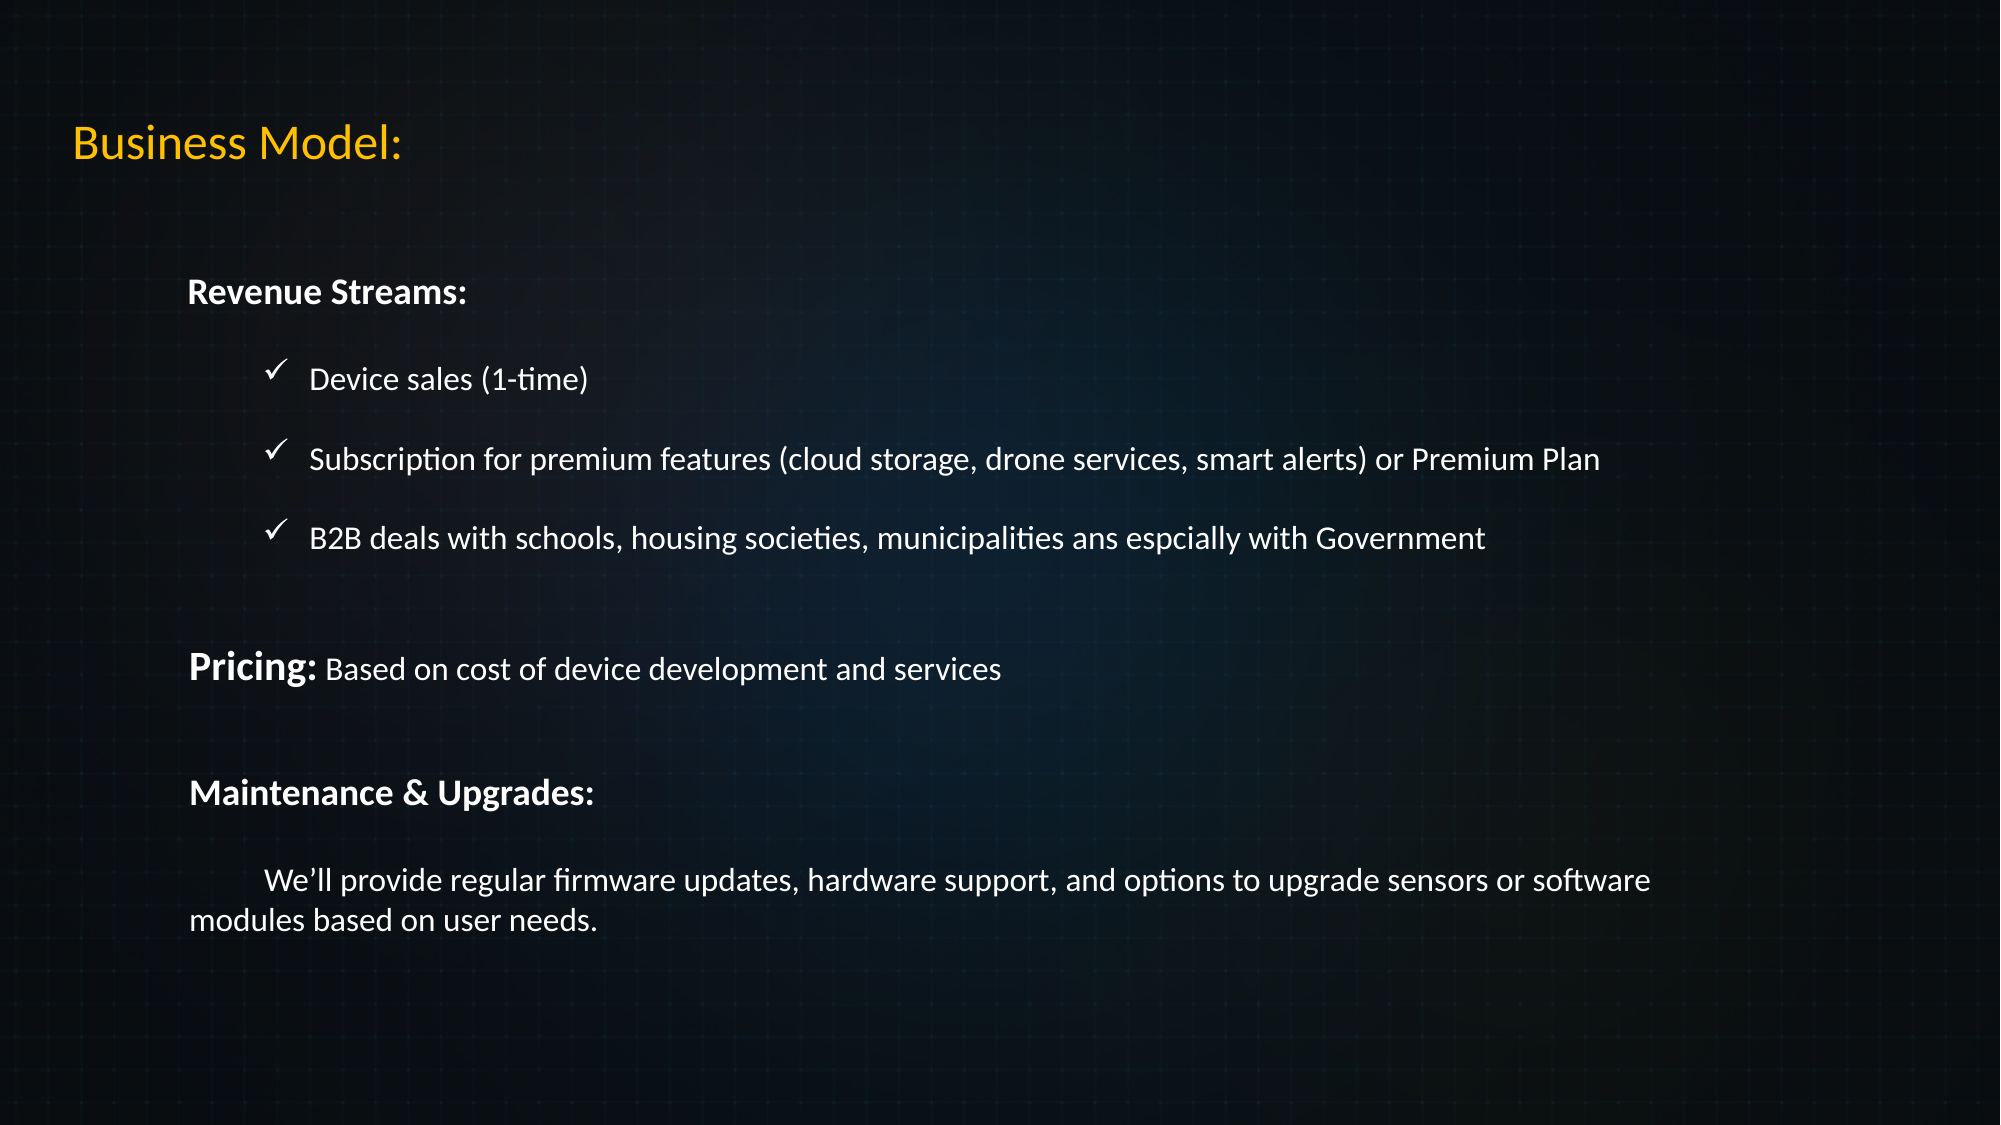

Business Model:
Revenue Streams:

Device sales (1-time)

Subscription for premium features (cloud storage, drone services, smart alerts) or Premium Plan

B2B deals with schools, housing societies, municipalities ans espcially with Government

Pricing: Based on cost of device development and services

Maintenance & Upgrades:

We’ll provide regular firmware updates, hardware support, and options to upgrade sensors or software modules based on user needs.